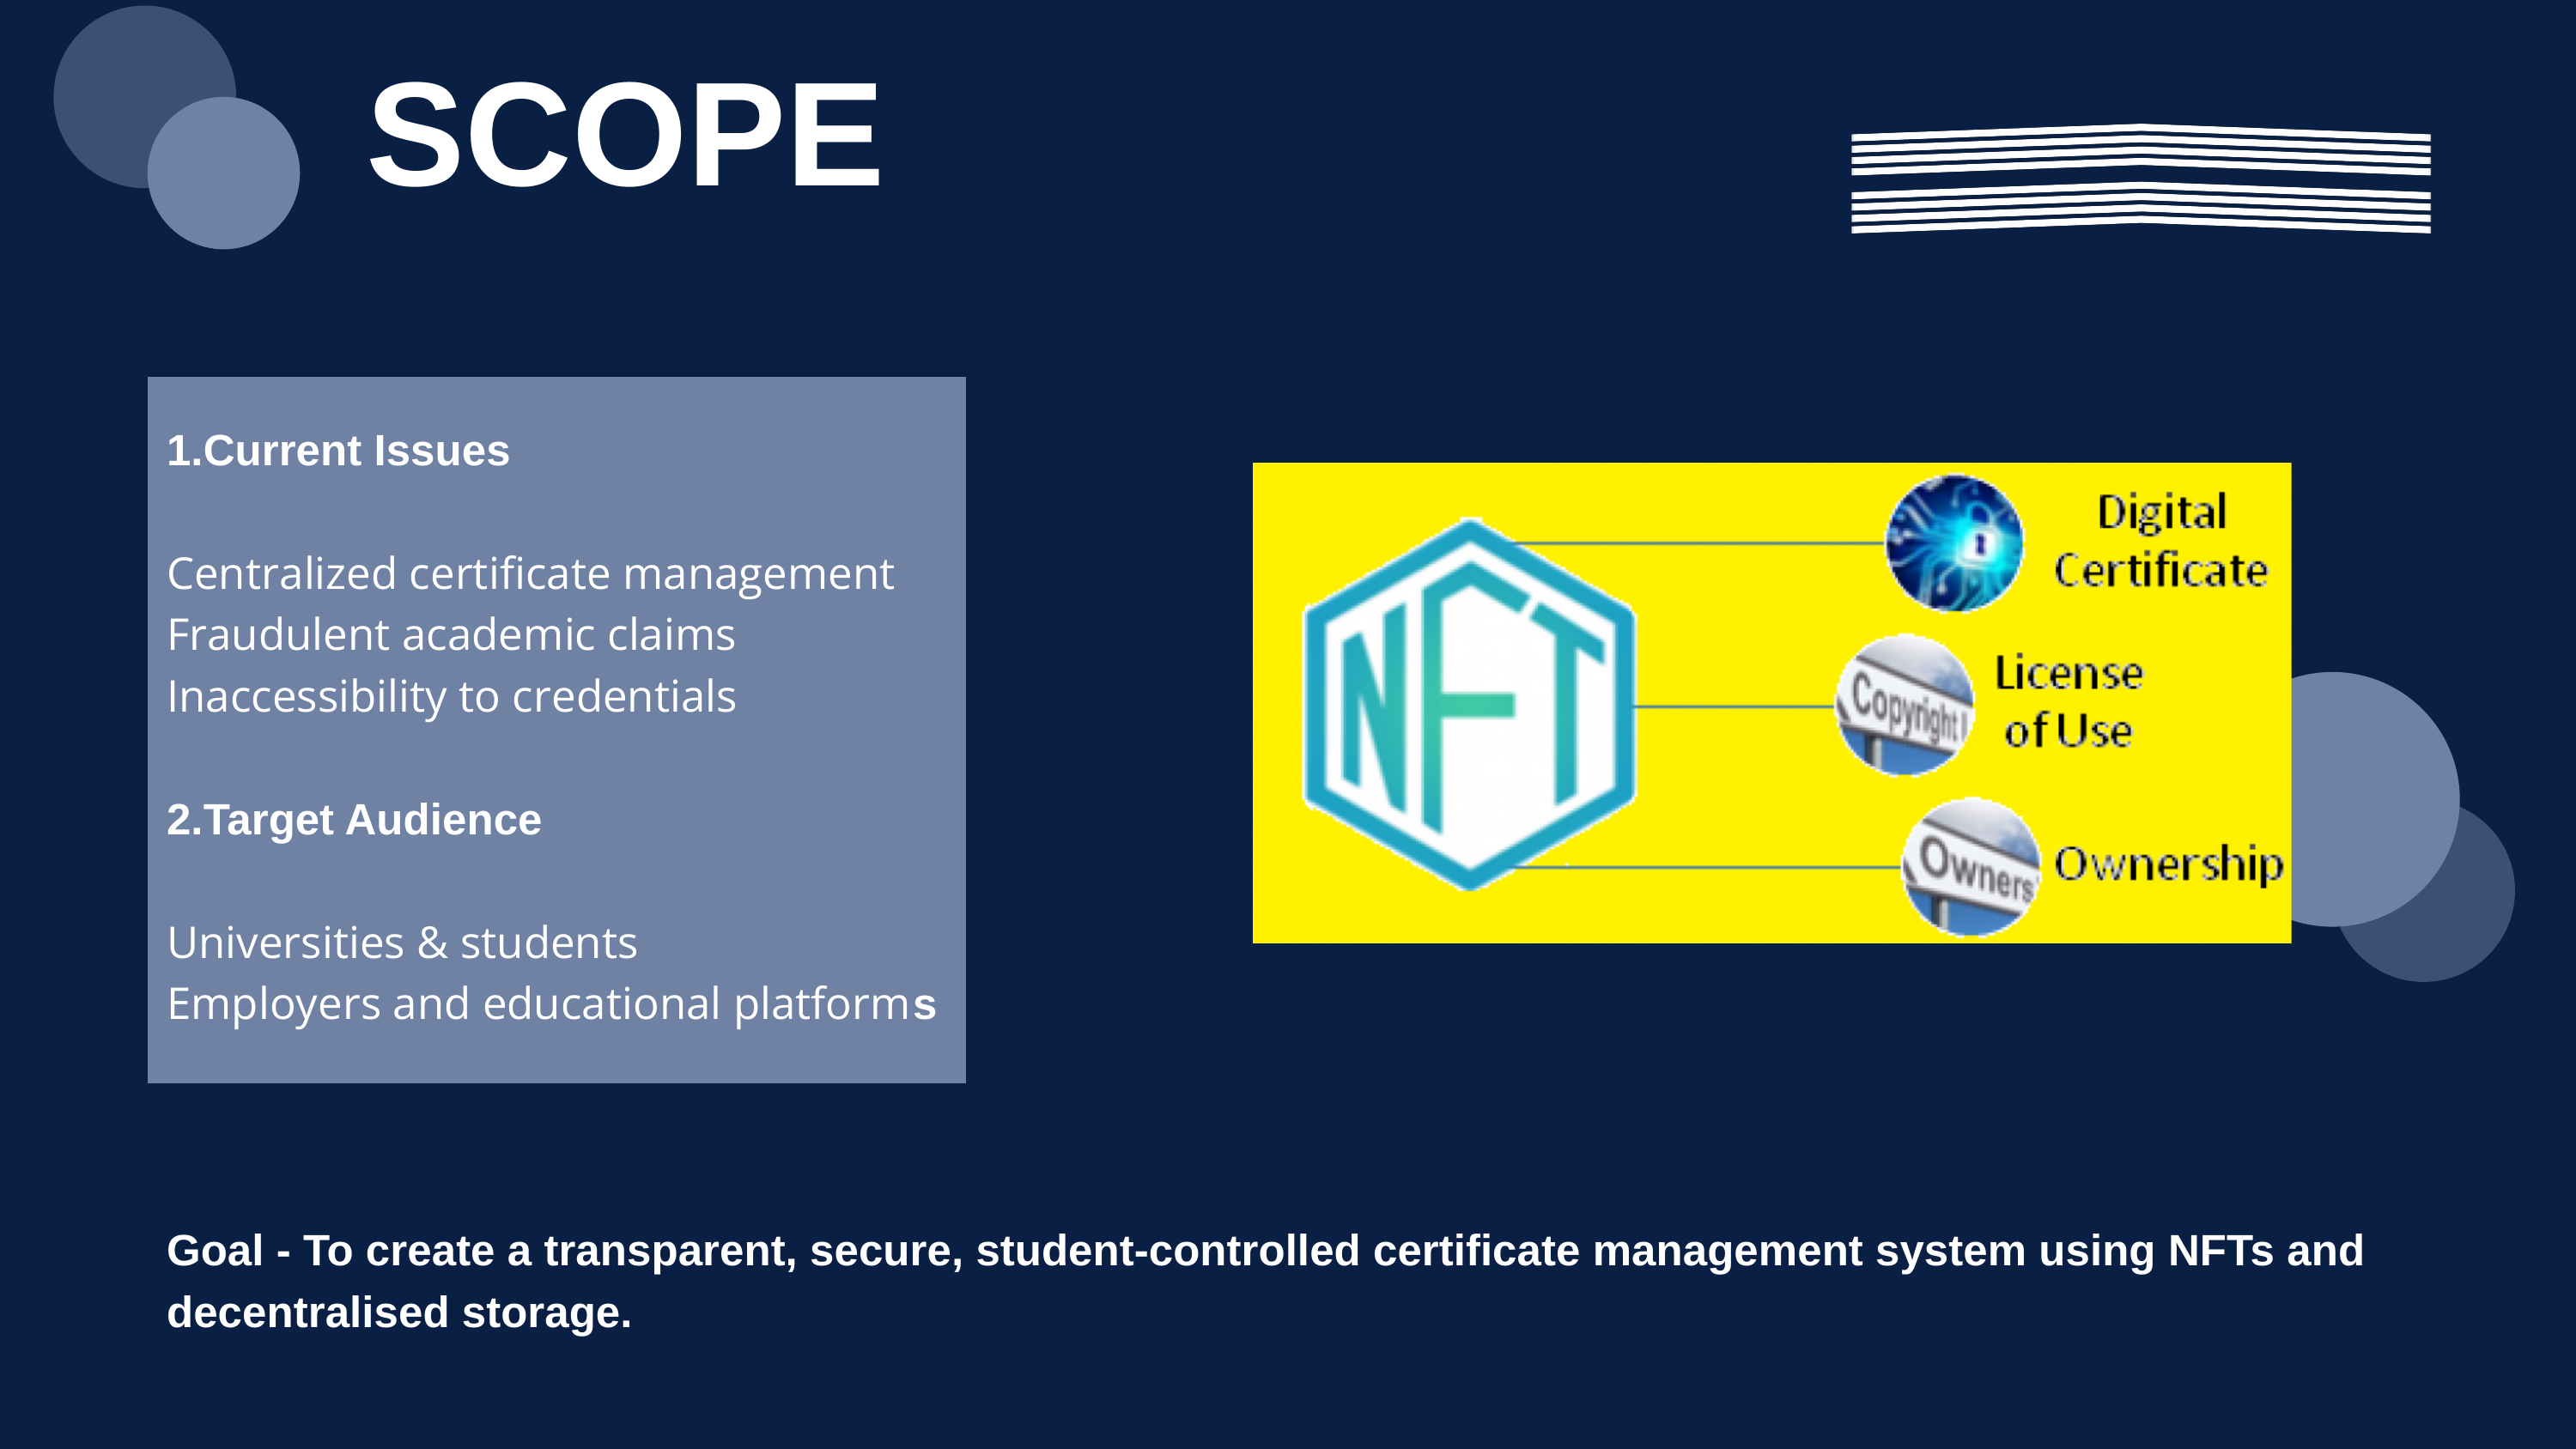

SCOPE

1.Current Issues

Centralized certificate management
Fraudulent academic claims
Inaccessibility to credentials

2.Target Audience

Universities & students
Employers and educational platforms

Goal - To create a transparent, secure, student-controlled certificate management system using NFTs and decentralised storage.